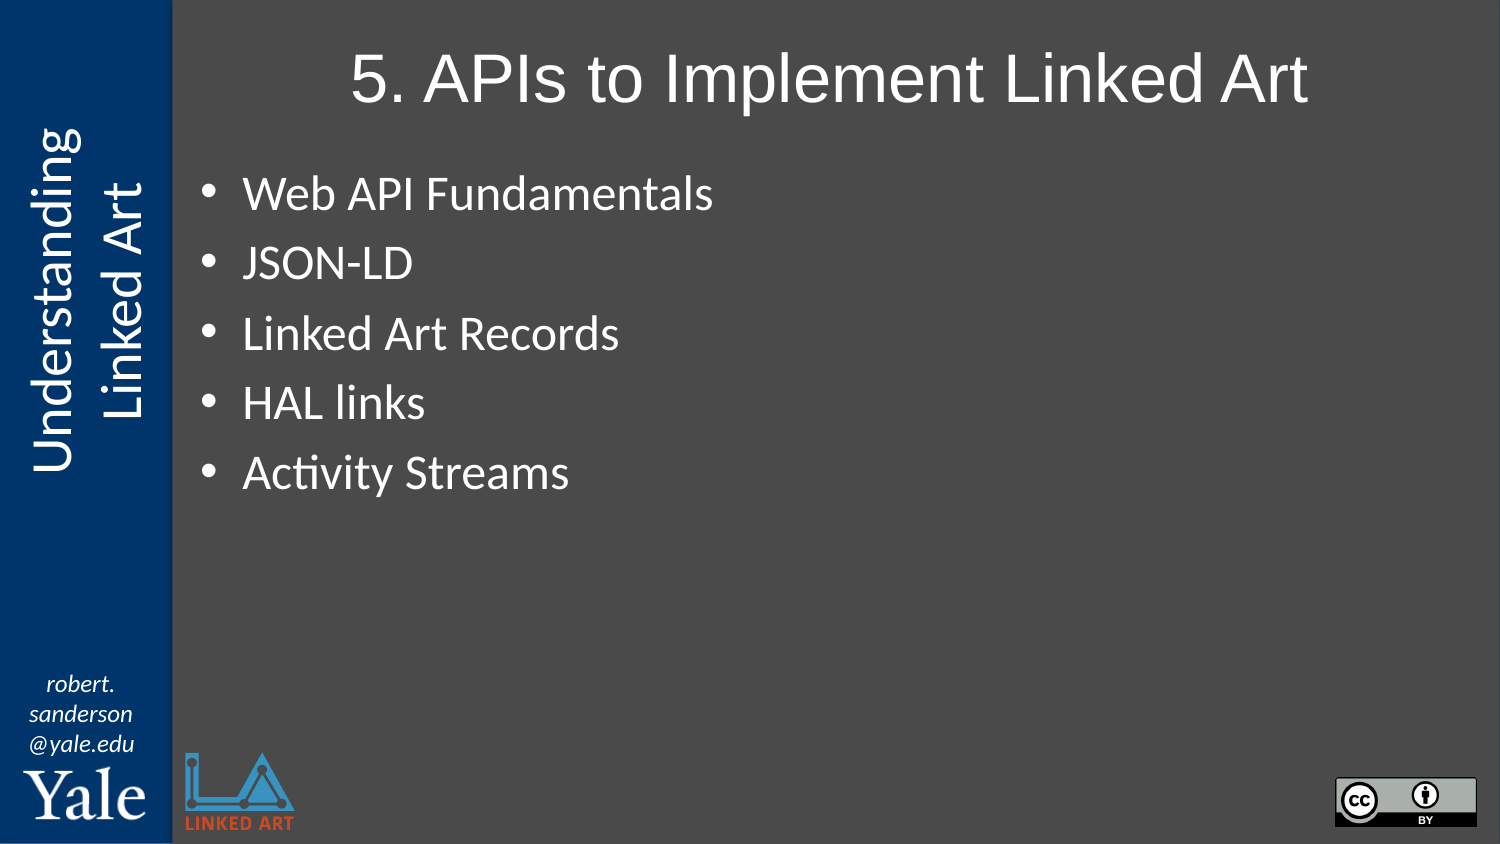

# 5. APIs to Implement Linked Art
Web API Fundamentals
JSON-LD
Linked Art Records
HAL links
Activity Streams